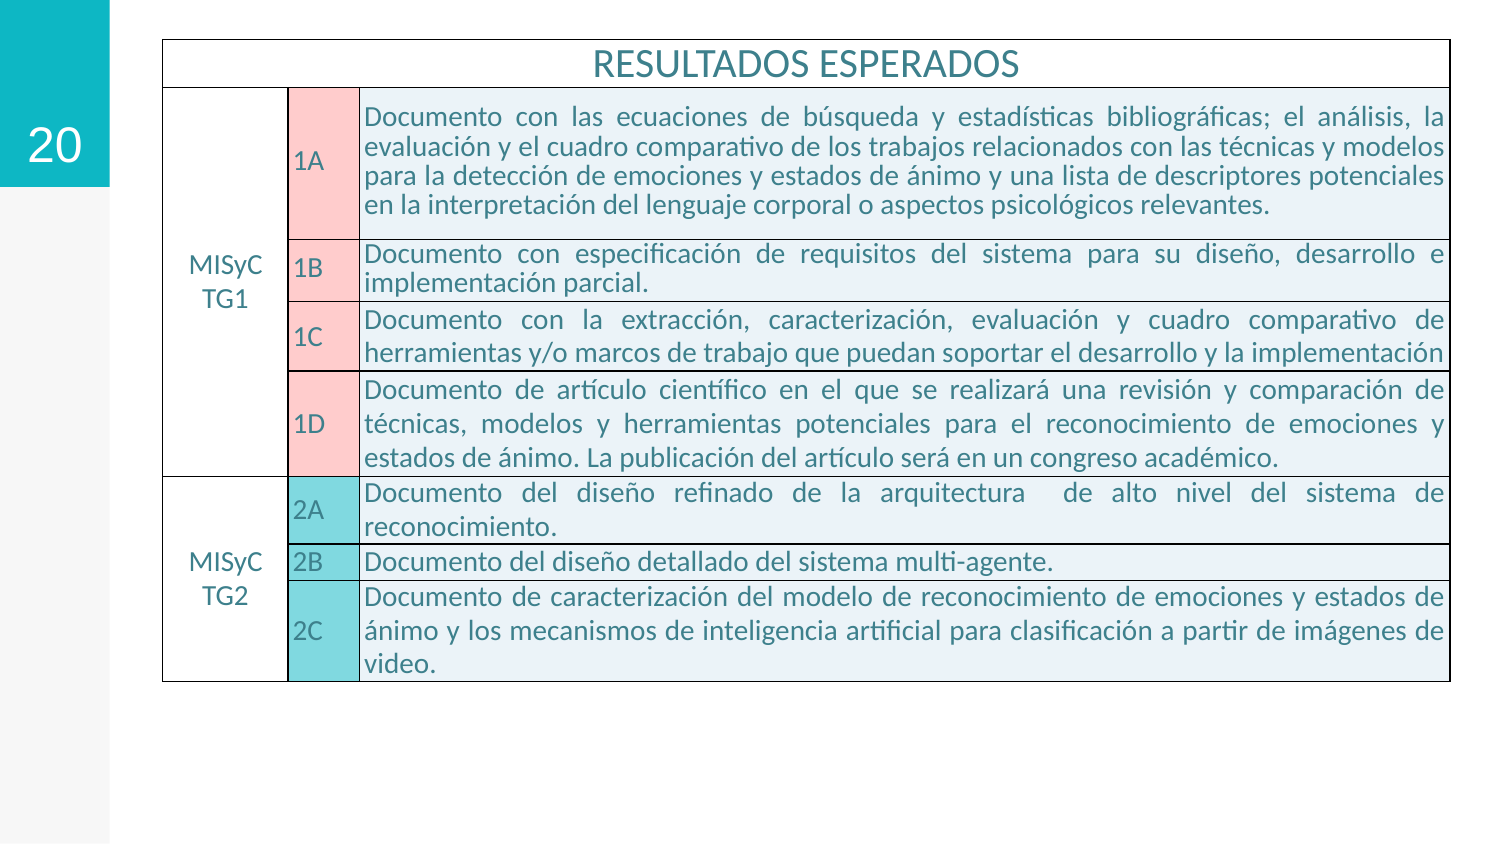

20
| RESULTADOS ESPERADOS |  |  |
| --- | --- | --- |
| MISyC TG1 | 1A | Documento con las ecuaciones de búsqueda y estadísticas bibliográficas; el análisis, la evaluación y el cuadro comparativo de los trabajos relacionados con las técnicas y modelos para la detección de emociones y estados de ánimo y una lista de descriptores potenciales en la interpretación del lenguaje corporal o aspectos psicológicos relevantes. |
|  | 1B | Documento con especificación de requisitos del sistema para su diseño, desarrollo e implementación parcial. |
|  | 1C | Documento con la extracción, caracterización, evaluación y cuadro comparativo de herramientas y/o marcos de trabajo que puedan soportar el desarrollo y la implementación |
|  | 1D | Documento de artículo científico en el que se realizará una revisión y comparación de técnicas, modelos y herramientas potenciales para el reconocimiento de emociones y estados de ánimo. La publicación del artículo será en un congreso académico. |
| MISyC TG2 | 2A | Documento del diseño refinado de la arquitectura de alto nivel del sistema de reconocimiento. |
|  | 2B | Documento del diseño detallado del sistema multi-agente. |
|  | 2C | Documento de caracterización del modelo de reconocimiento de emociones y estados de ánimo y los mecanismos de inteligencia artificial para clasificación a partir de imágenes de video. |